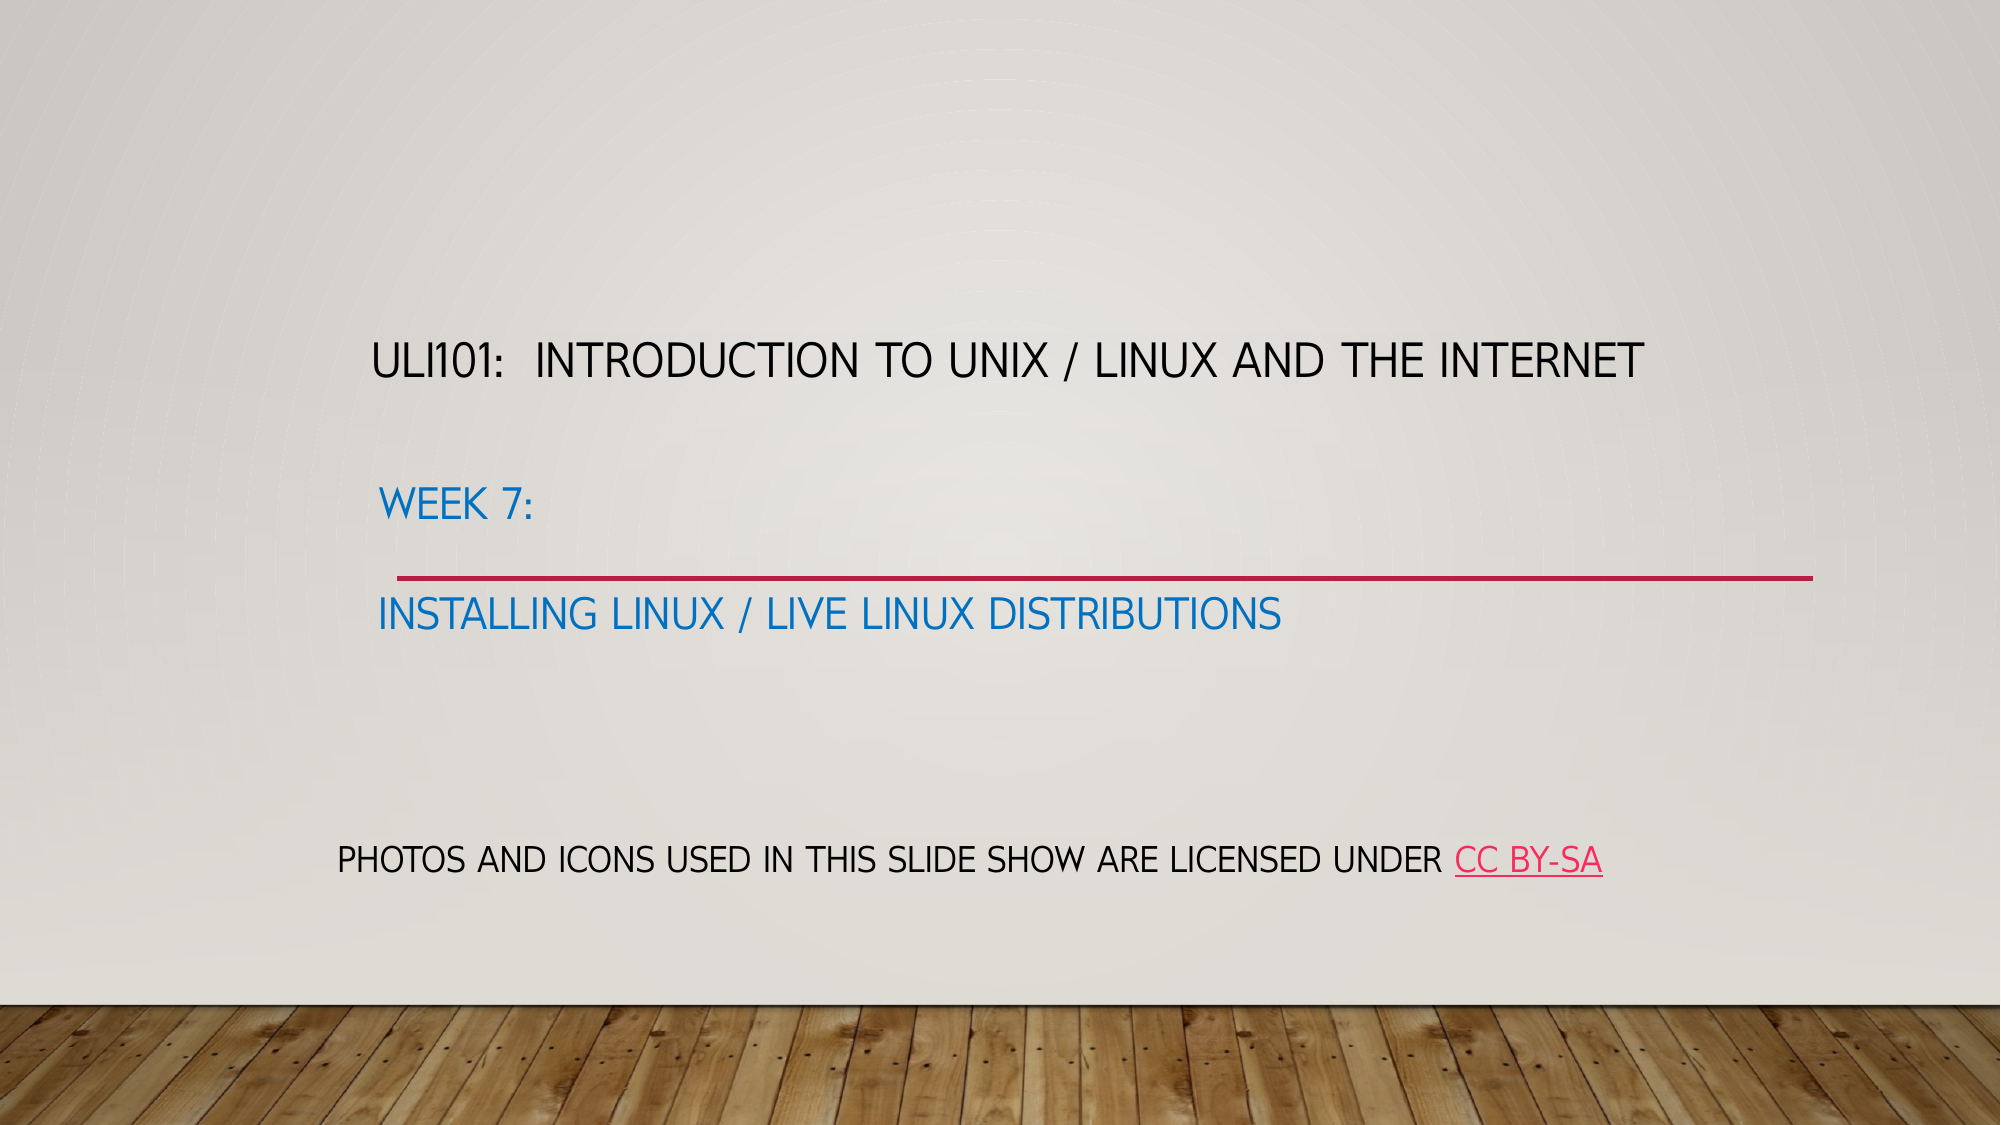

# ULI101:  Introduction to Unix / Linux and the Internet Week 7: INSTALLING LINUX / LIVE LINUX DISTRIBUTIONS
Photos and icons used in this slide show are licensed under CC BY-SA